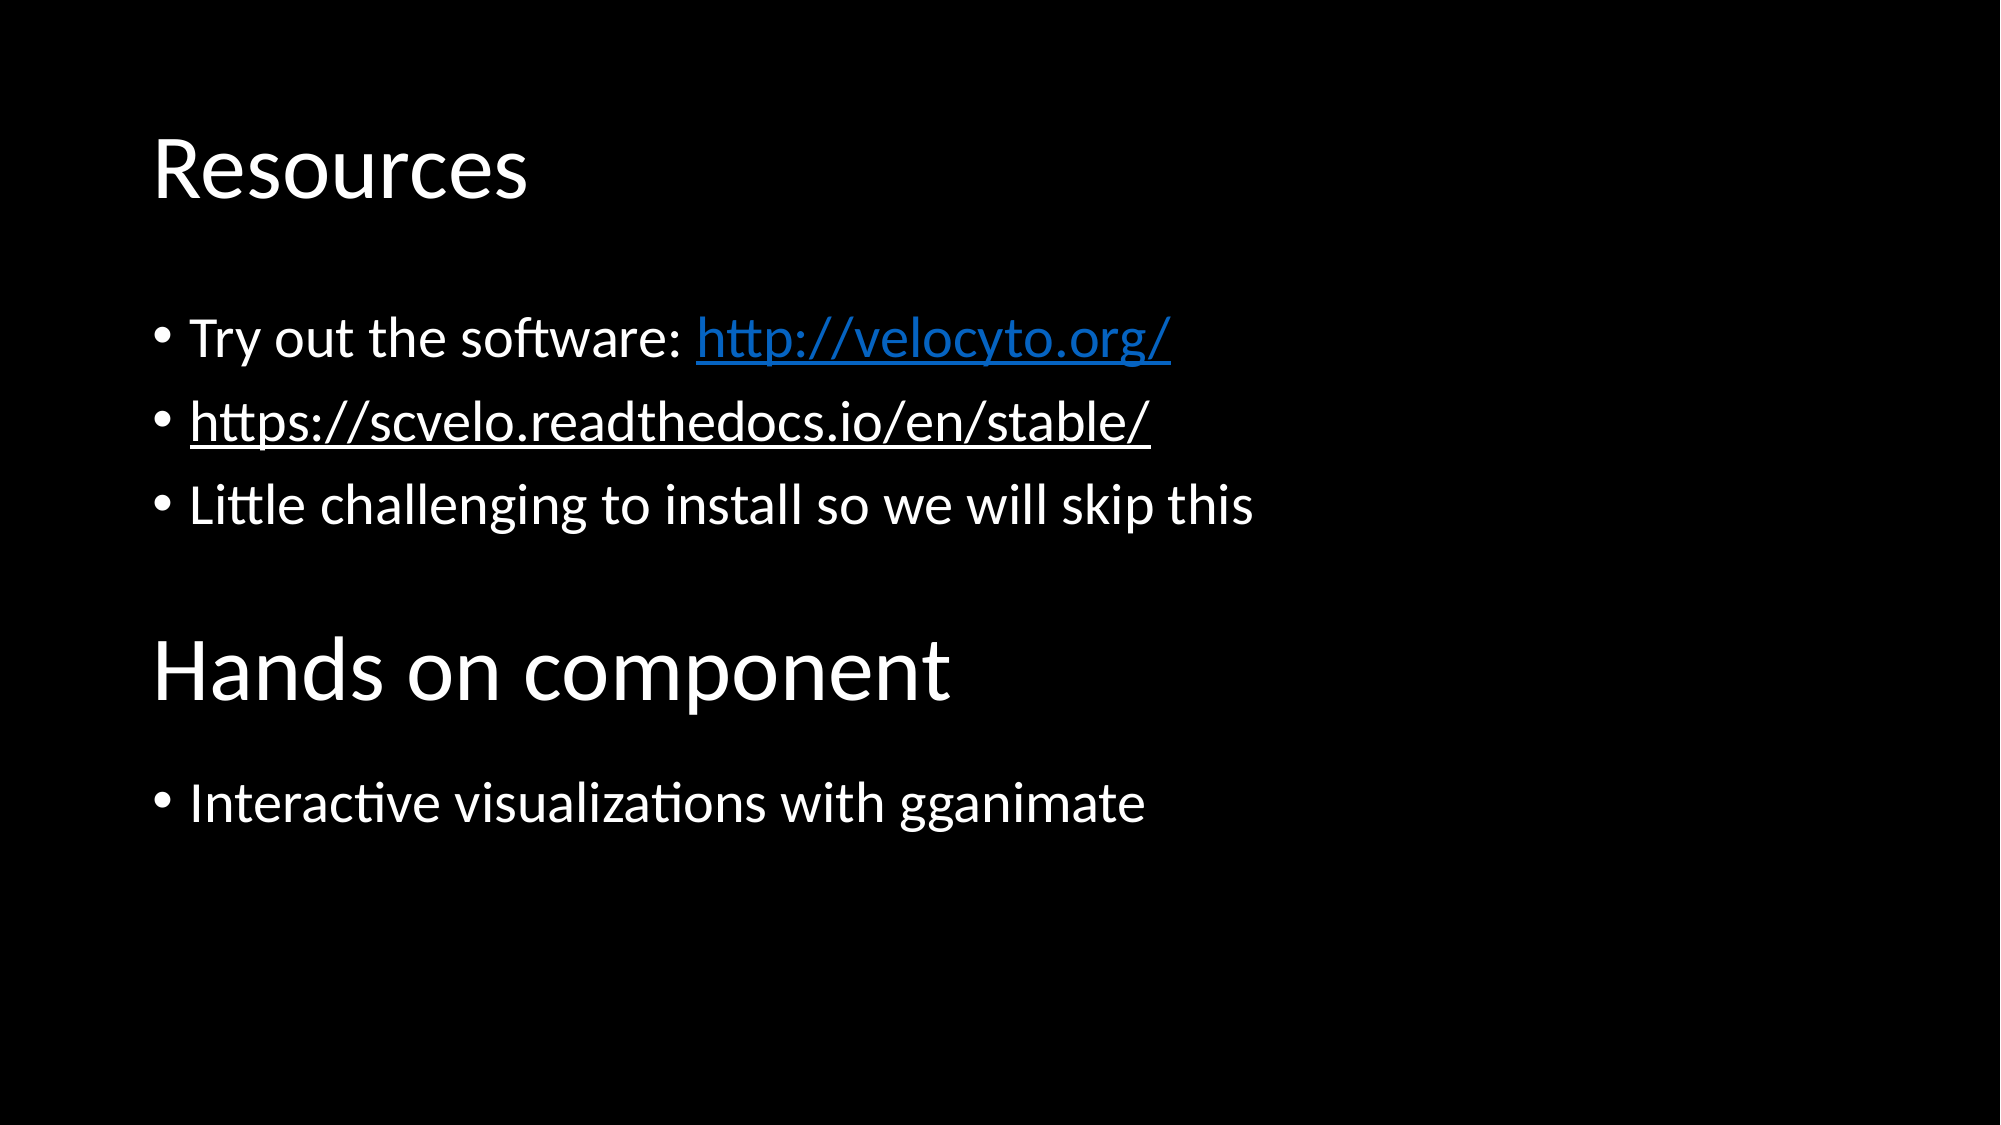

# Resources
Try out the software: http://velocyto.org/
https://scvelo.readthedocs.io/en/stable/
Little challenging to install so we will skip this

Hands on component
Interactive visualizations with gganimate